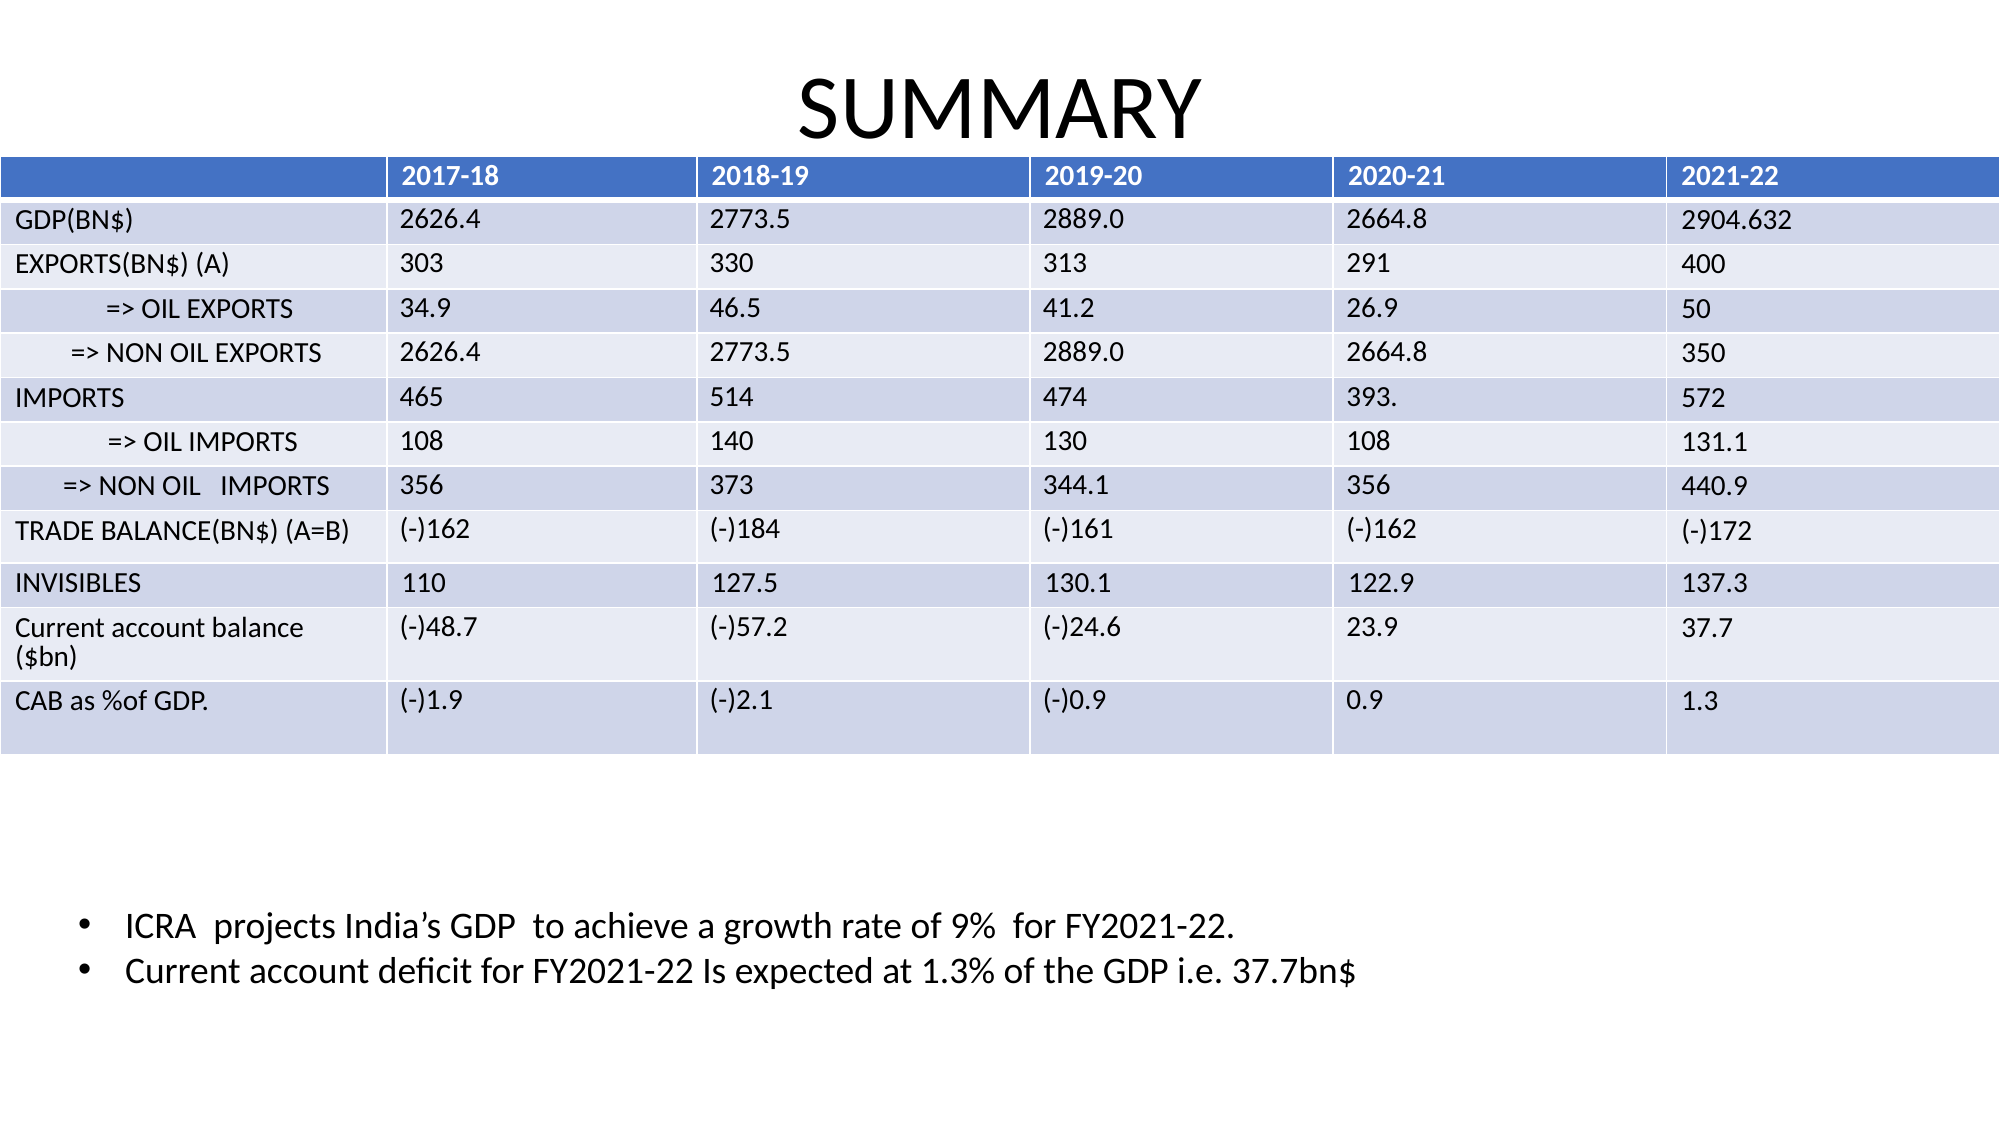

# SUMMARY
|  | 2017-18 | 2018-19 | 2019-20 | 2020-21 | 2021-22 |
| --- | --- | --- | --- | --- | --- |
| GDP(BN$) | 2626.4 | 2773.5 | 2889.0 | 2664.8 | 2904.632 |
| EXPORTS(BN$) (A) | 303 | 330 | 313 | 291 | 400 |
| => OIL EXPORTS | 34.9 | 46.5 | 41.2 | 26.9 | 50 |
| => NON OIL EXPORTS | 2626.4 | 2773.5 | 2889.0 | 2664.8 | 350 |
| IMPORTS | 465 | 514 | 474 | 393. | 572 |
| => OIL IMPORTS | 108 | 140 | 130 | 108 | 131.1 |
| => NON OIL IMPORTS | 356 | 373 | 344.1 | 356 | 440.9 |
| TRADE BALANCE(BN$) (A=B) | (-)162 | (-)184 | (-)161 | (-)162 | (-)172 |
| INVISIBLES | 110 | 127.5 | 130.1 | 122.9 | 137.3 |
| Current account balance ($bn) | (-)48.7 | (-)57.2 | (-)24.6 | 23.9 | 37.7 |
| CAB as %of GDP. | (-)1.9 | (-)2.1 | (-)0.9 | 0.9 | 1.3 |
ICRA  projects India’s GDP  to achieve a growth rate of 9%  for FY2021-22.
Current account deficit for FY2021-22 Is expected at 1.3% of the GDP i.e. 37.7bn$